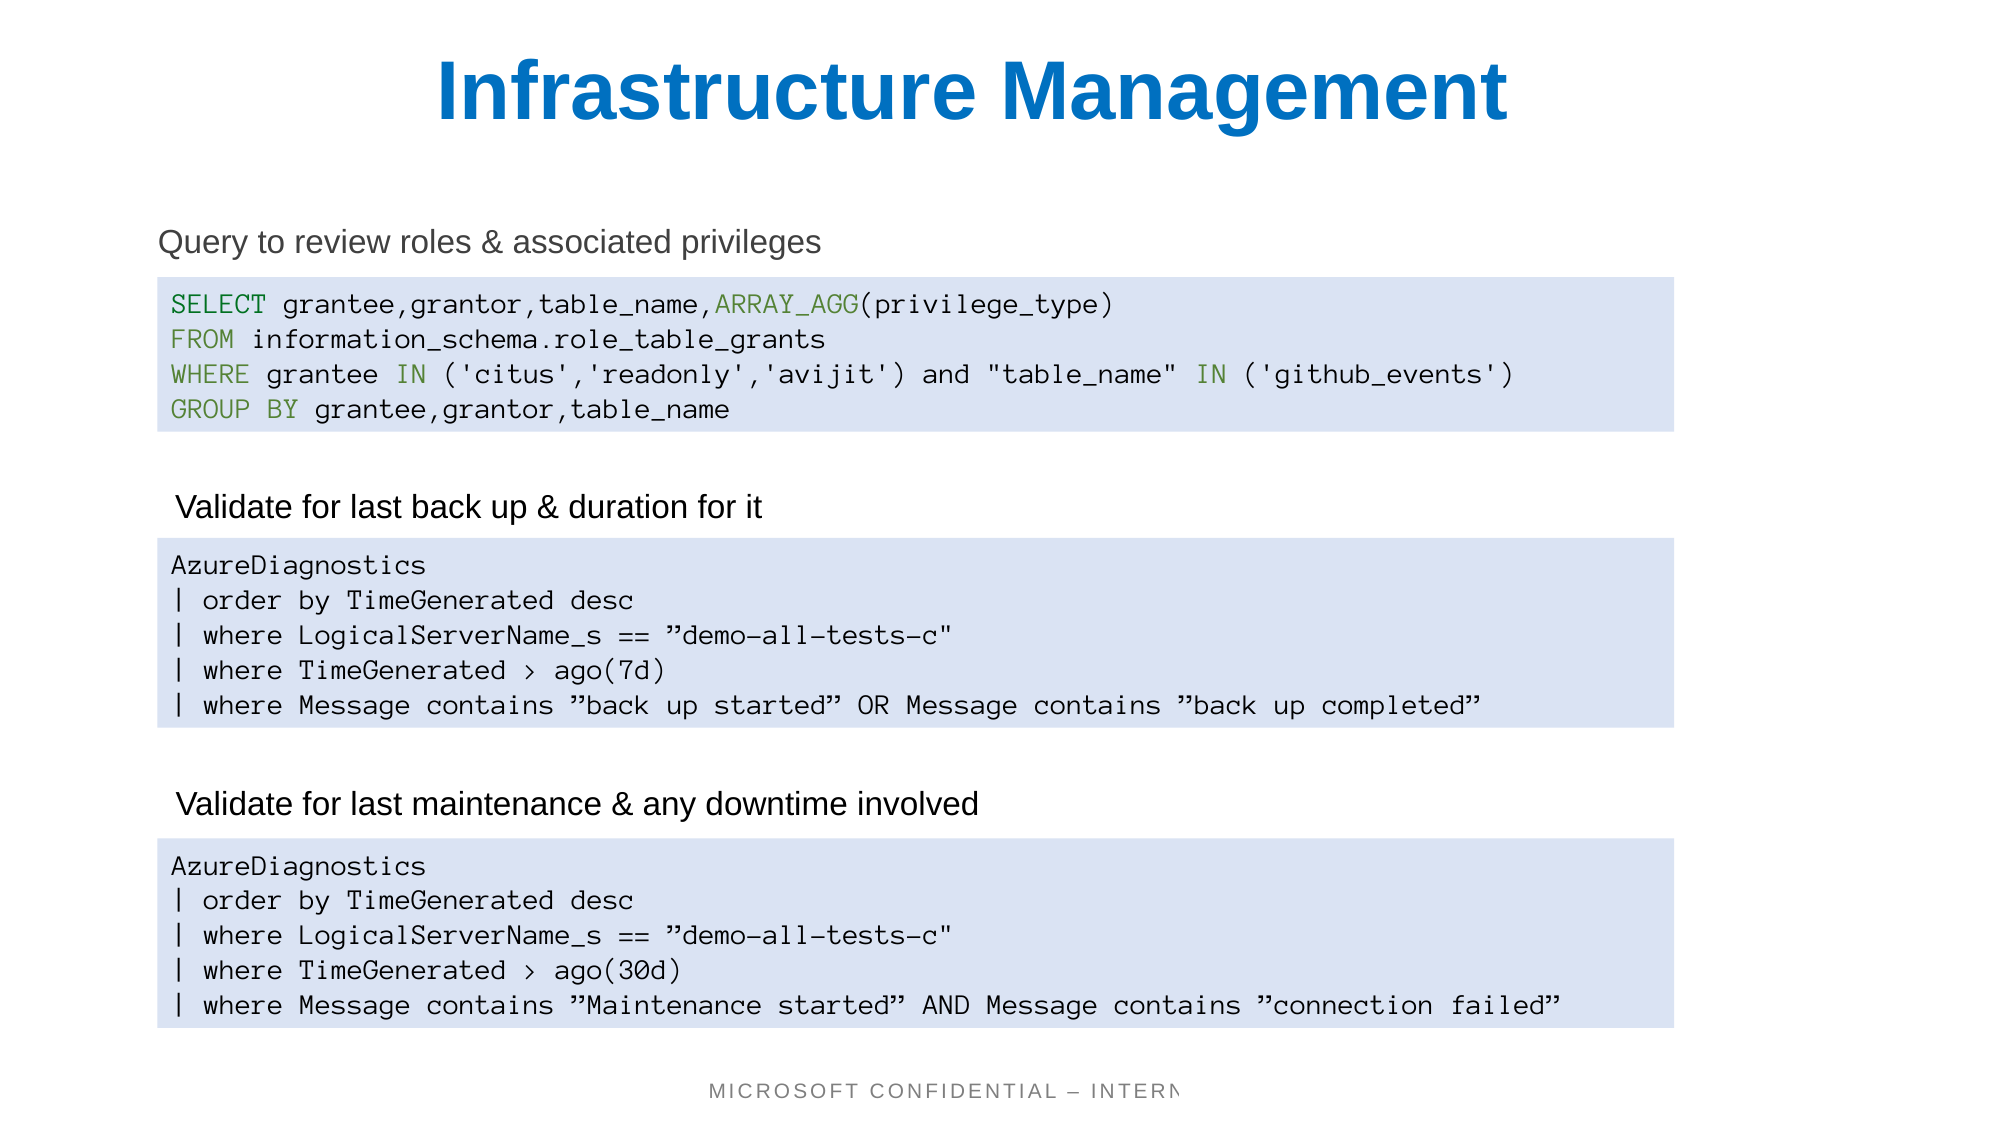

# Infrastructure Management
Query to review roles & associated privileges
SELECT grantee,grantor,table_name,ARRAY_AGG(privilege_type)
FROM information_schema.role_table_grants
WHERE grantee IN ('citus','readonly','avijit') and "table_name" IN ('github_events')
GROUP BY grantee,grantor,table_name
Validate for last back up & duration for it
AzureDiagnostics
| order by TimeGenerated desc
| where LogicalServerName_s == ”demo-all-tests-c"
| where TimeGenerated > ago(7d)
| where Message contains ”back up started” OR Message contains ”back up completed”
Validate for last maintenance & any downtime involved
AzureDiagnostics
| order by TimeGenerated desc
| where LogicalServerName_s == ”demo-all-tests-c"
| where TimeGenerated > ago(30d)
| where Message contains ”Maintenance started” AND Message contains ”connection failed”